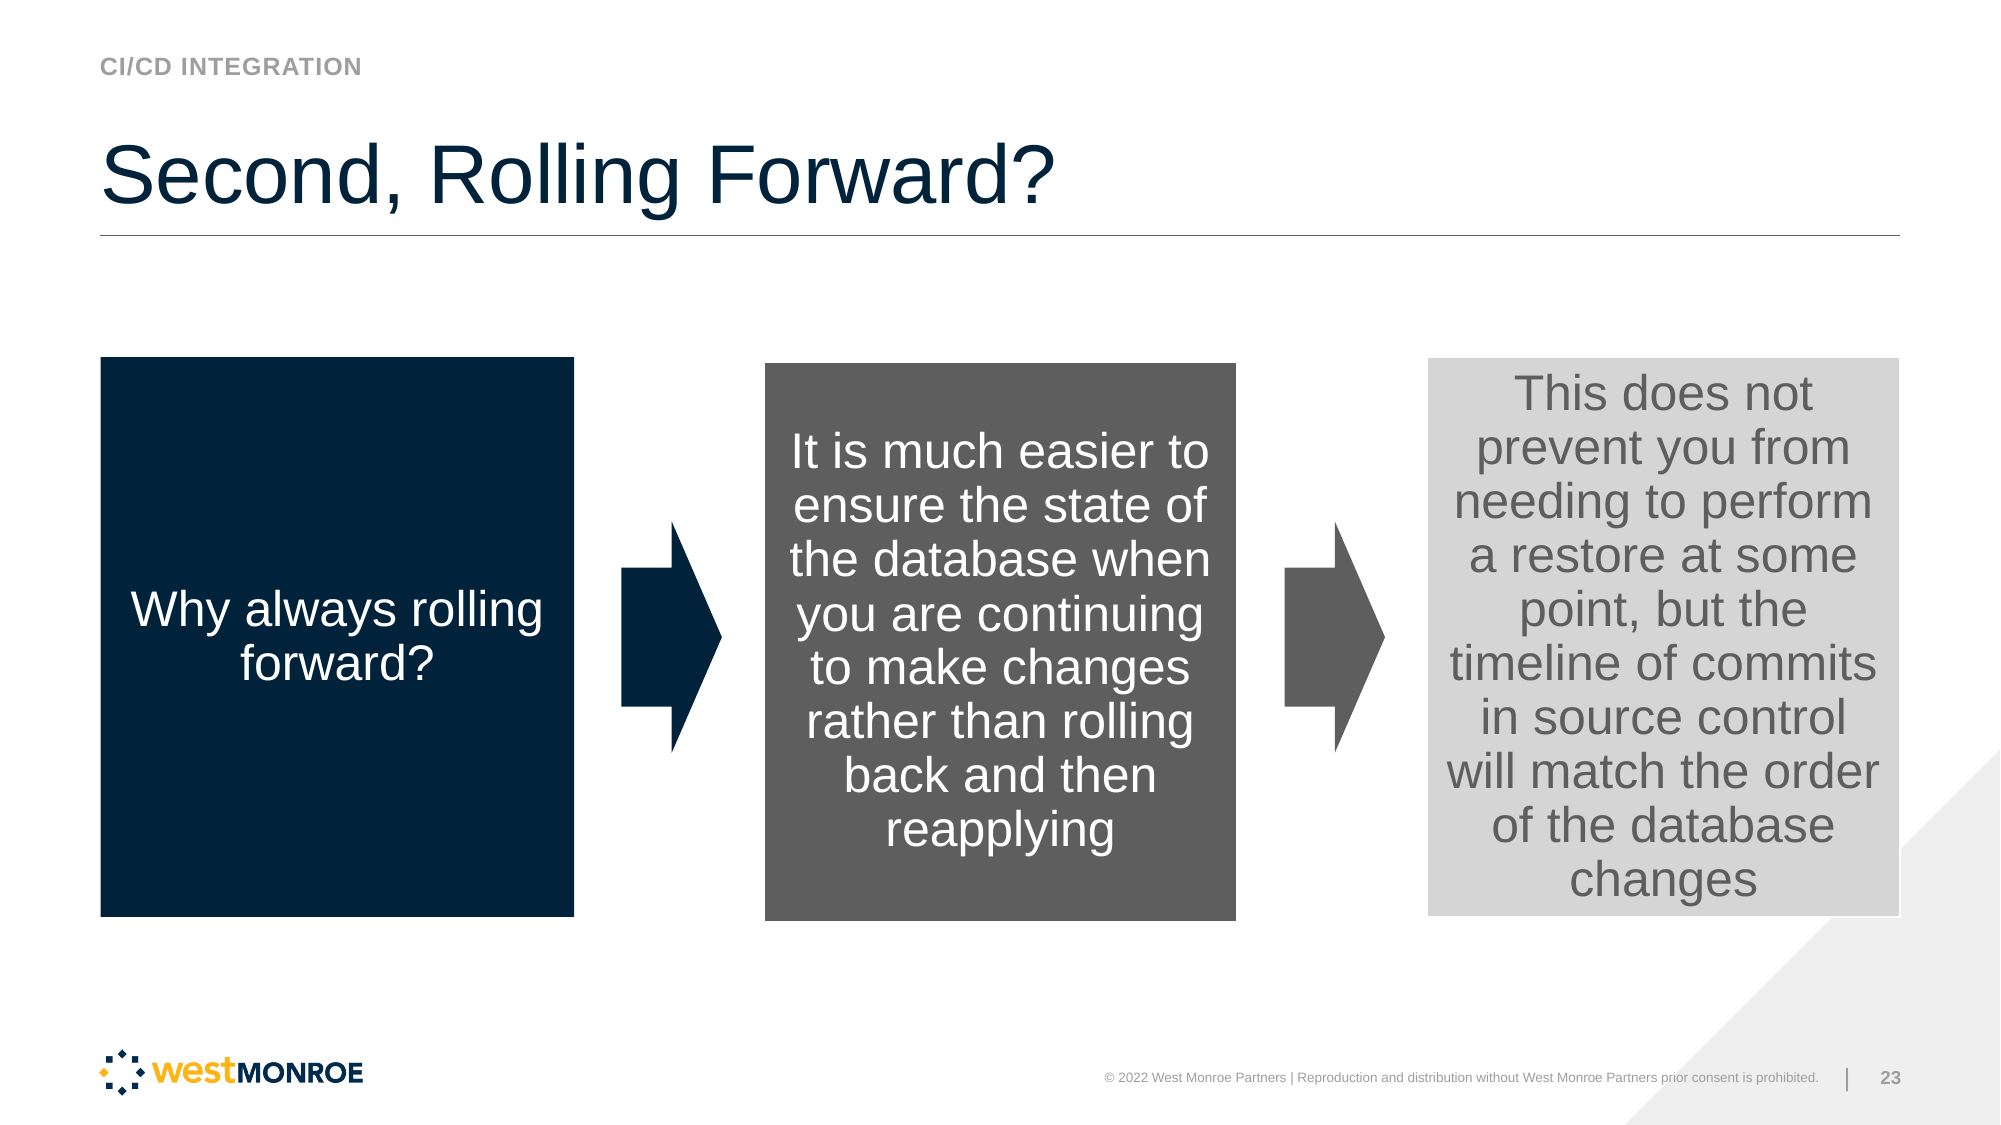

CI/CD INTEGRATION
# Second, Rolling Forward?
Why always rolling forward?
This does not prevent you from needing to perform a restore at some point, but the timeline of commits in source control will match the order of the database changes
It is much easier to ensure the state of the database when you are continuing to make changes rather than rolling back and then reapplying

© 2022 West Monroe Partners | Reproduction and distribution without West Monroe Partners prior consent is prohibited.
|
23